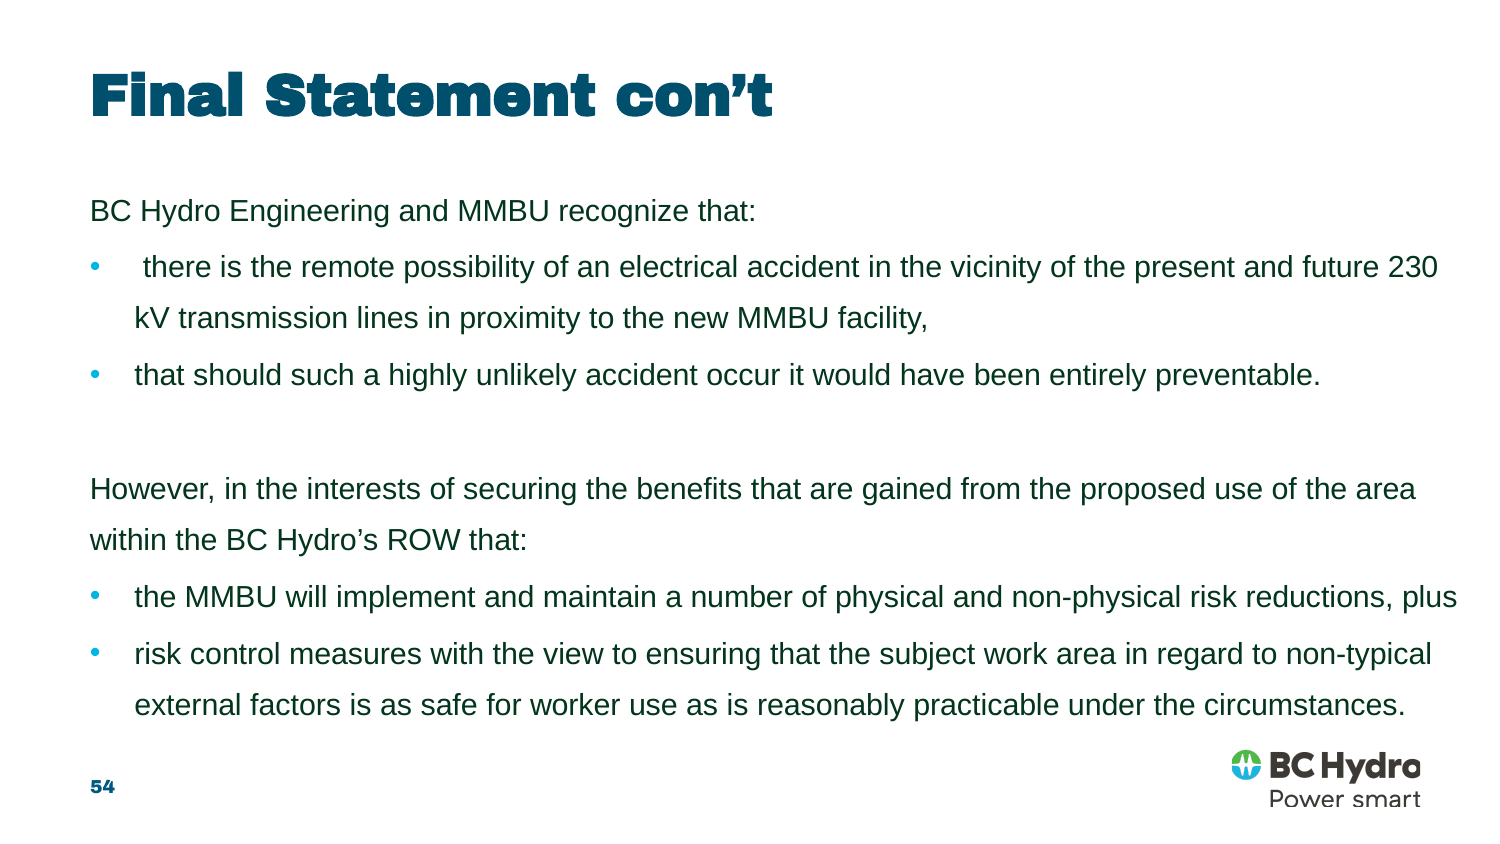

# Final Statement con’t
BC Hydro Engineering and MMBU recognize that:
 there is the remote possibility of an electrical accident in the vicinity of the present and future 230 kV transmission lines in proximity to the new MMBU facility,
that should such a highly unlikely accident occur it would have been entirely preventable.

However, in the interests of securing the benefits that are gained from the proposed use of the area within the BC Hydro’s ROW that:
the MMBU will implement and maintain a number of physical and non-physical risk reductions, plus
risk control measures with the view to ensuring that the subject work area in regard to non-typical external factors is as safe for worker use as is reasonably practicable under the circumstances.
54